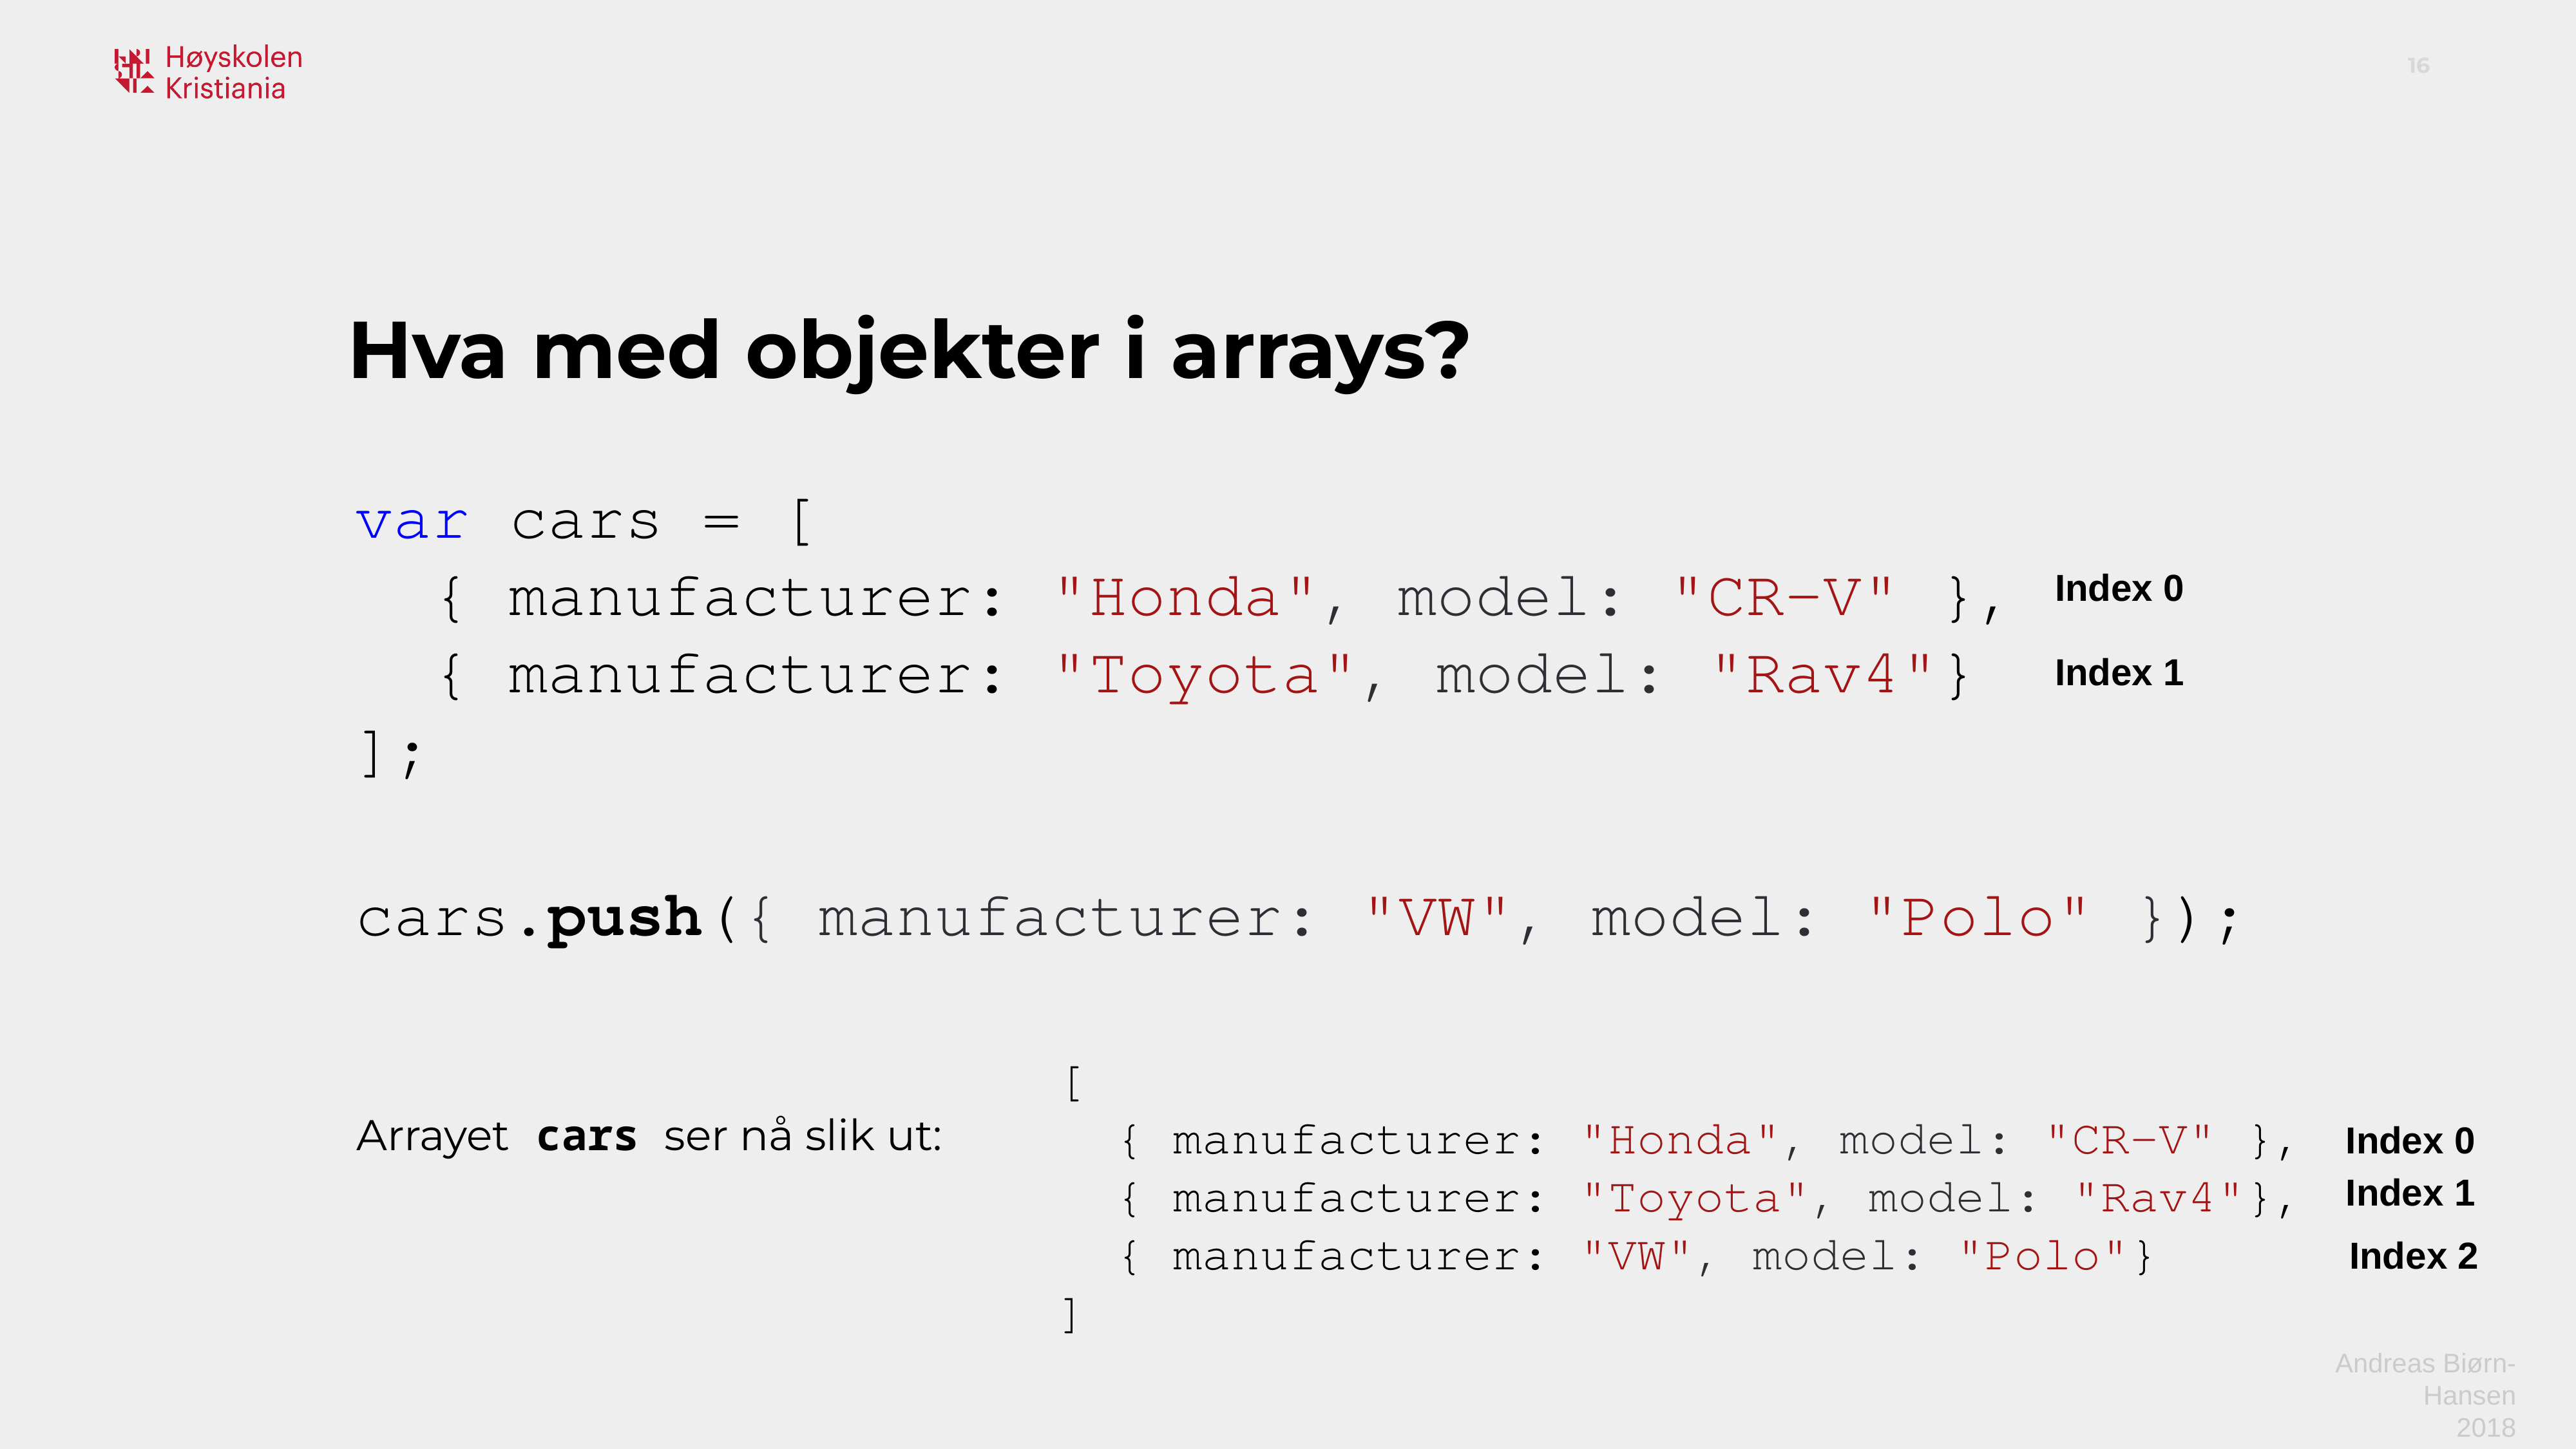

Hva med objekter i arrays?
var cars = [
  { manufacturer: "Honda", model: "CR-V" },
  { manufacturer: "Toyota", model: "Rav4"}
];
Index 0
Index 1
cars.push({ manufacturer: "VW", model: "Polo" });
[
  { manufacturer: "Honda", model: "CR-V" },
  { manufacturer: "Toyota", model: "Rav4"},
  { manufacturer: "VW", model: "Polo"}
]
Index 0
Index 1
Index 2
Arrayet cars ser nå slik ut: